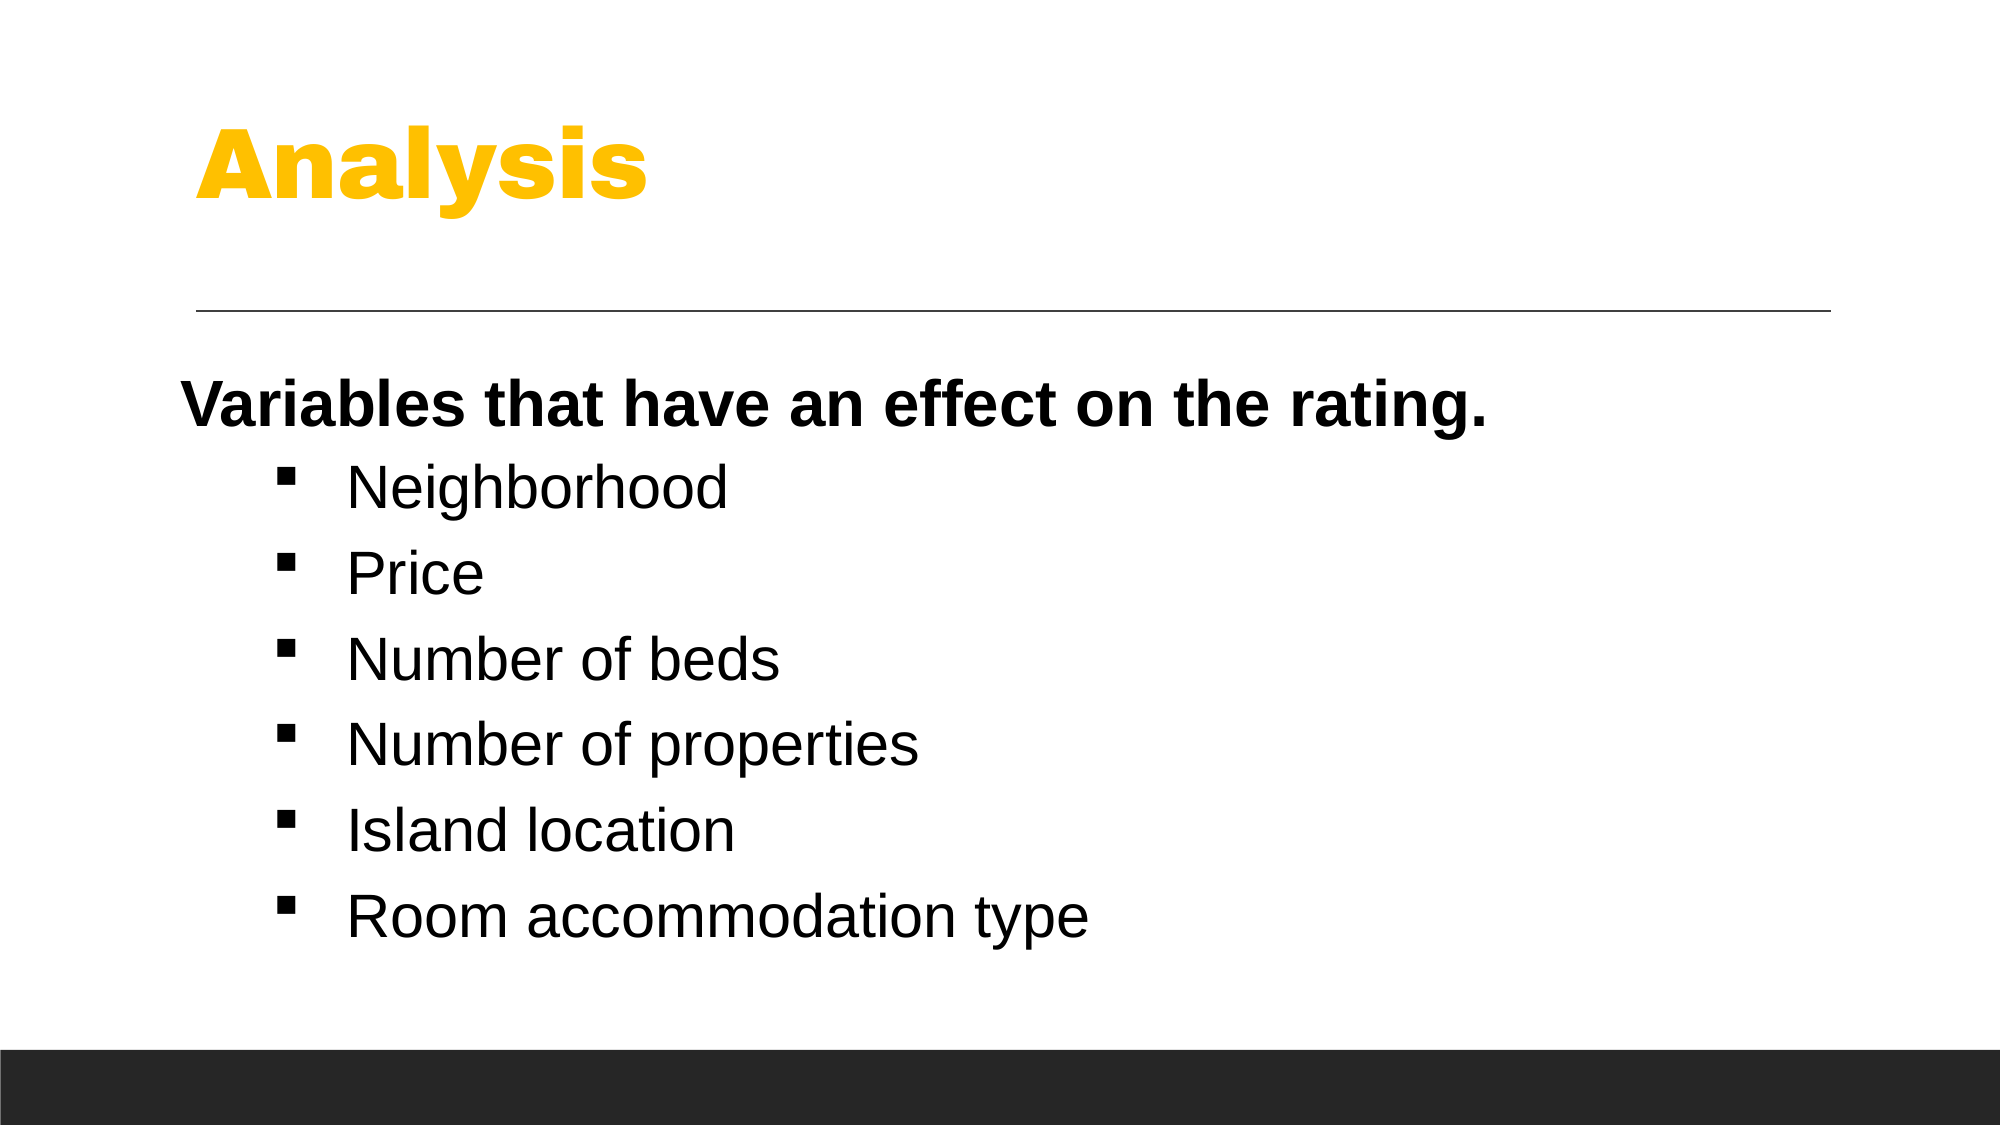

Analysis
Variables that have an effect on the rating.
Neighborhood
Price
Number of beds
Number of properties
Island location
Room accommodation type